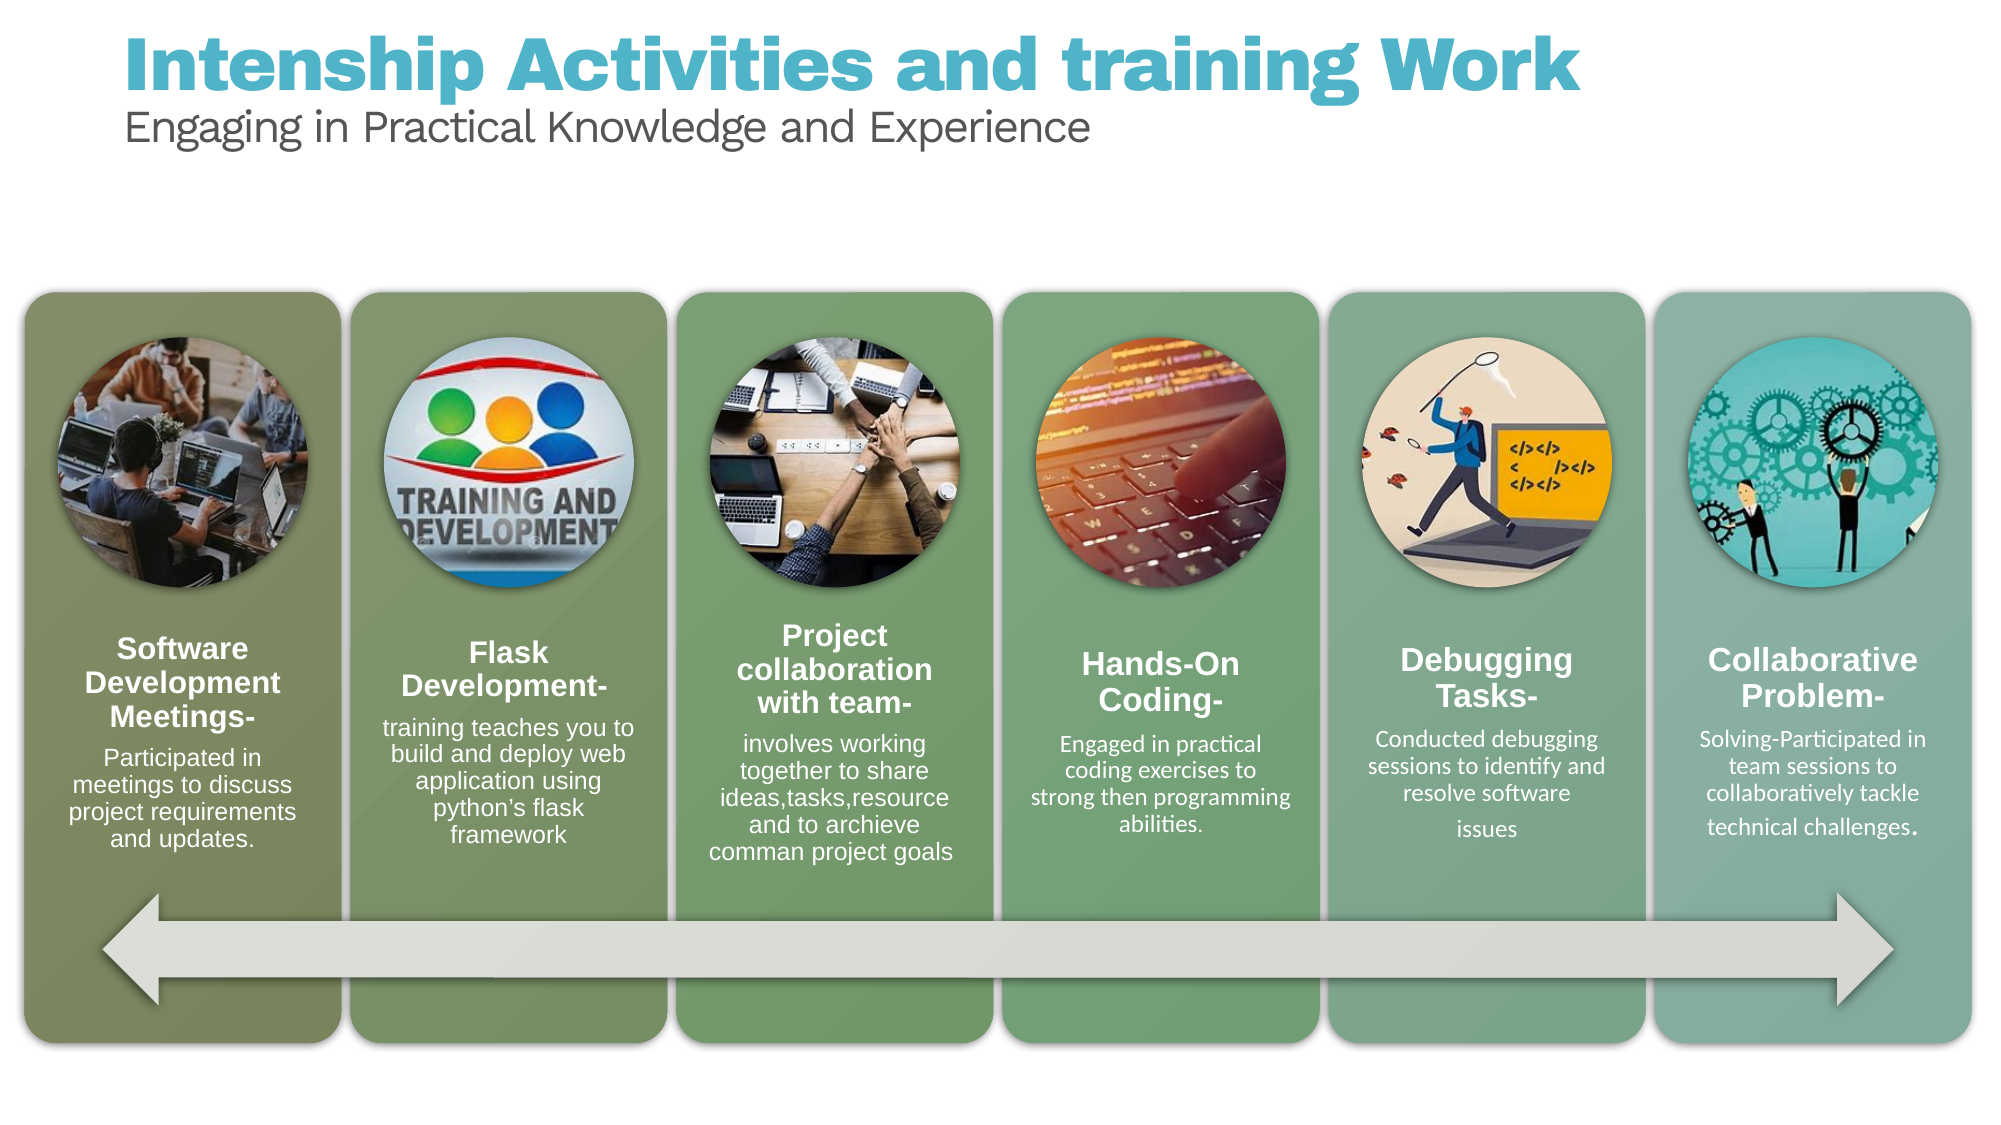

# Intenship Activities and training Work Engaging in Practical Knowledge and Experience
Software Development Meetings-
Participated in meetings to discuss project requirements and updates.
Flask Development-
training teaches you to build and deploy web application using python’s flask framework
Project collaboration with team-
involves working together to share ideas,tasks,resource and to archieve comman project goals
Hands-On Coding-
Engaged in practical coding exercises to strong then programming abilities.
Debugging Tasks-
Conducted debugging sessions to identify and resolve software
issues
Collaborative Problem-
Solving-Participated in team sessions to collaboratively tackle technical challenges.